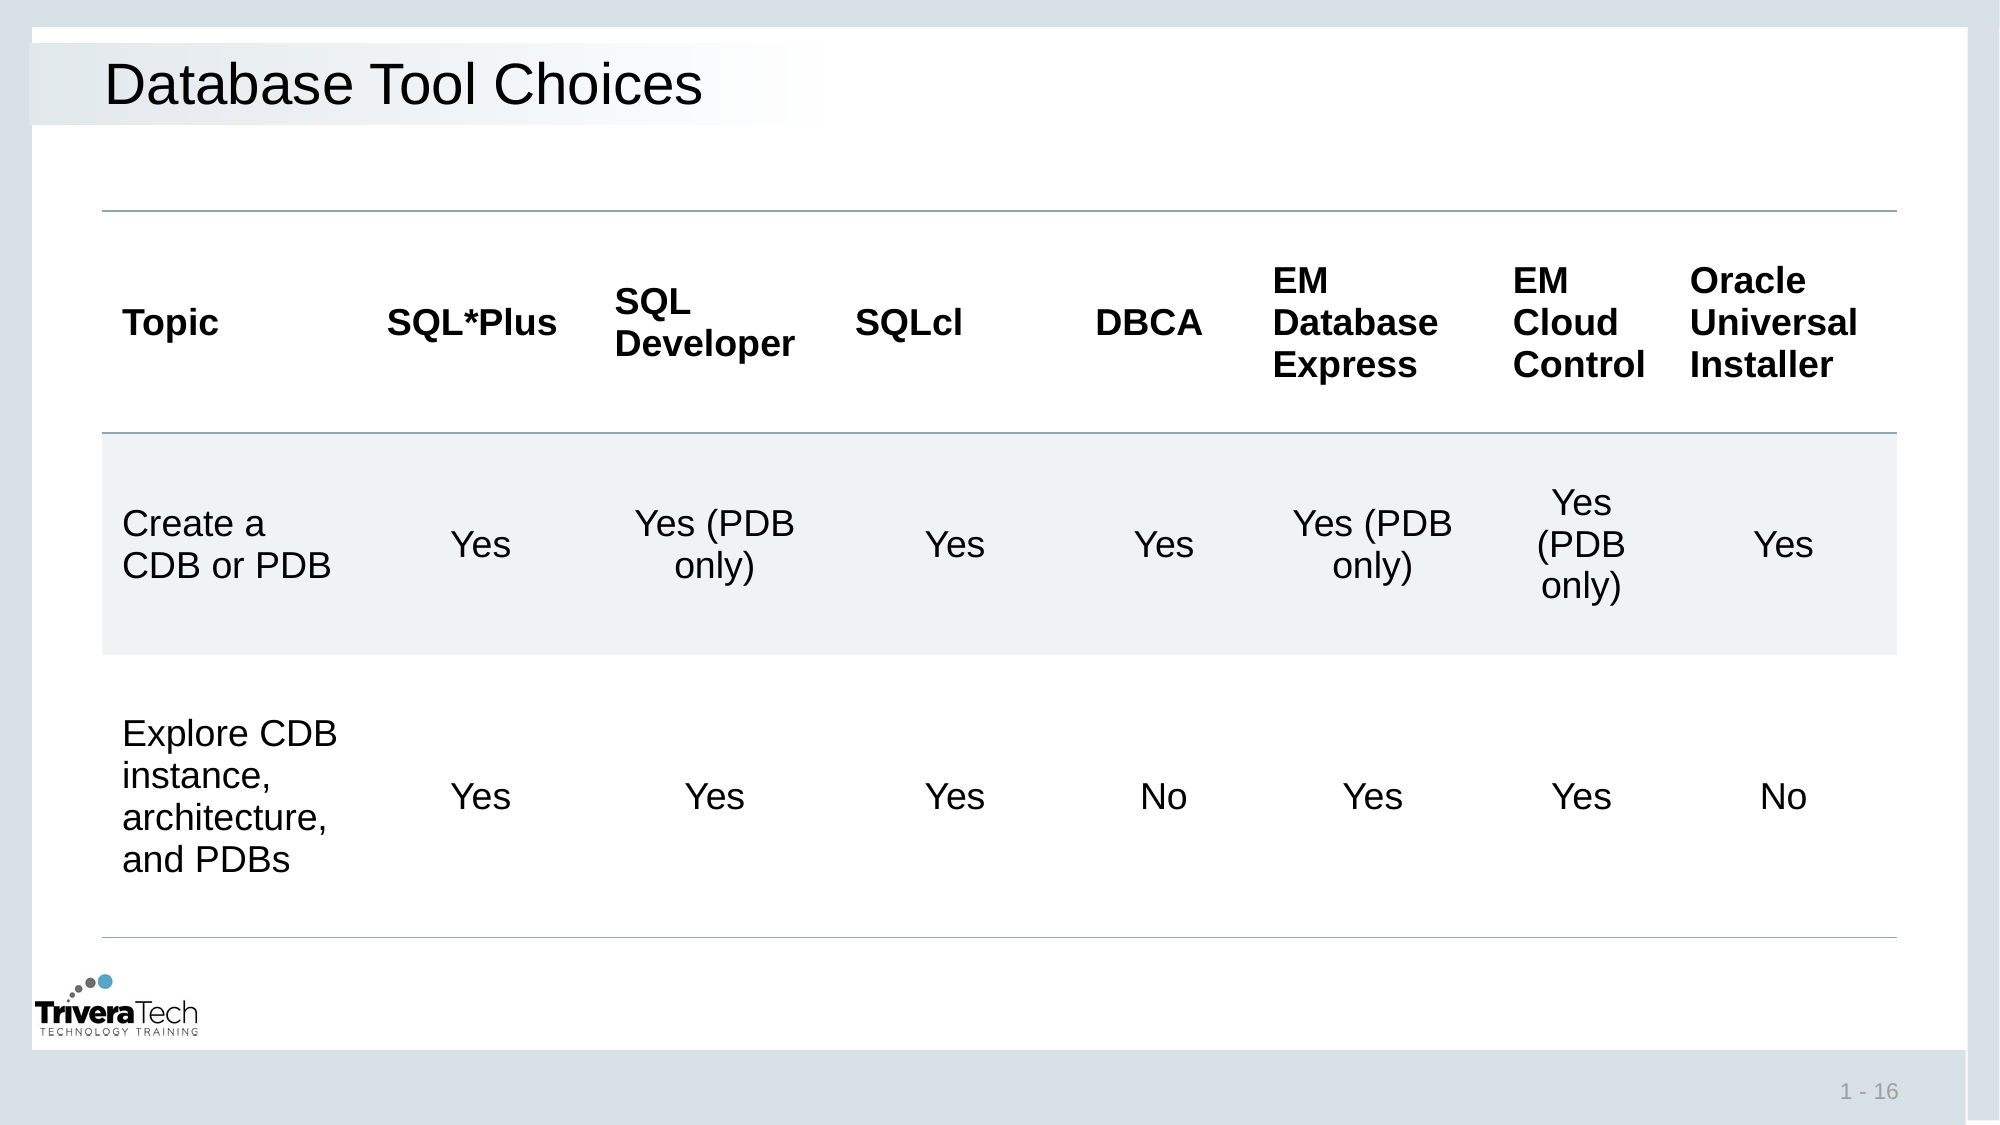

# Database Tool Choices
| Topic | SQL\*Plus | SQL Developer | SQLcl | DBCA | EM Database Express | EM Cloud Control | Oracle Universal Installer |
| --- | --- | --- | --- | --- | --- | --- | --- |
| Create a CDB or PDB | Yes | Yes (PDB only) | Yes | Yes | Yes (PDB only) | Yes (PDB only) | Yes |
| Explore CDB instance, architecture, and PDBs | Yes | Yes | Yes | No | Yes | Yes | No |